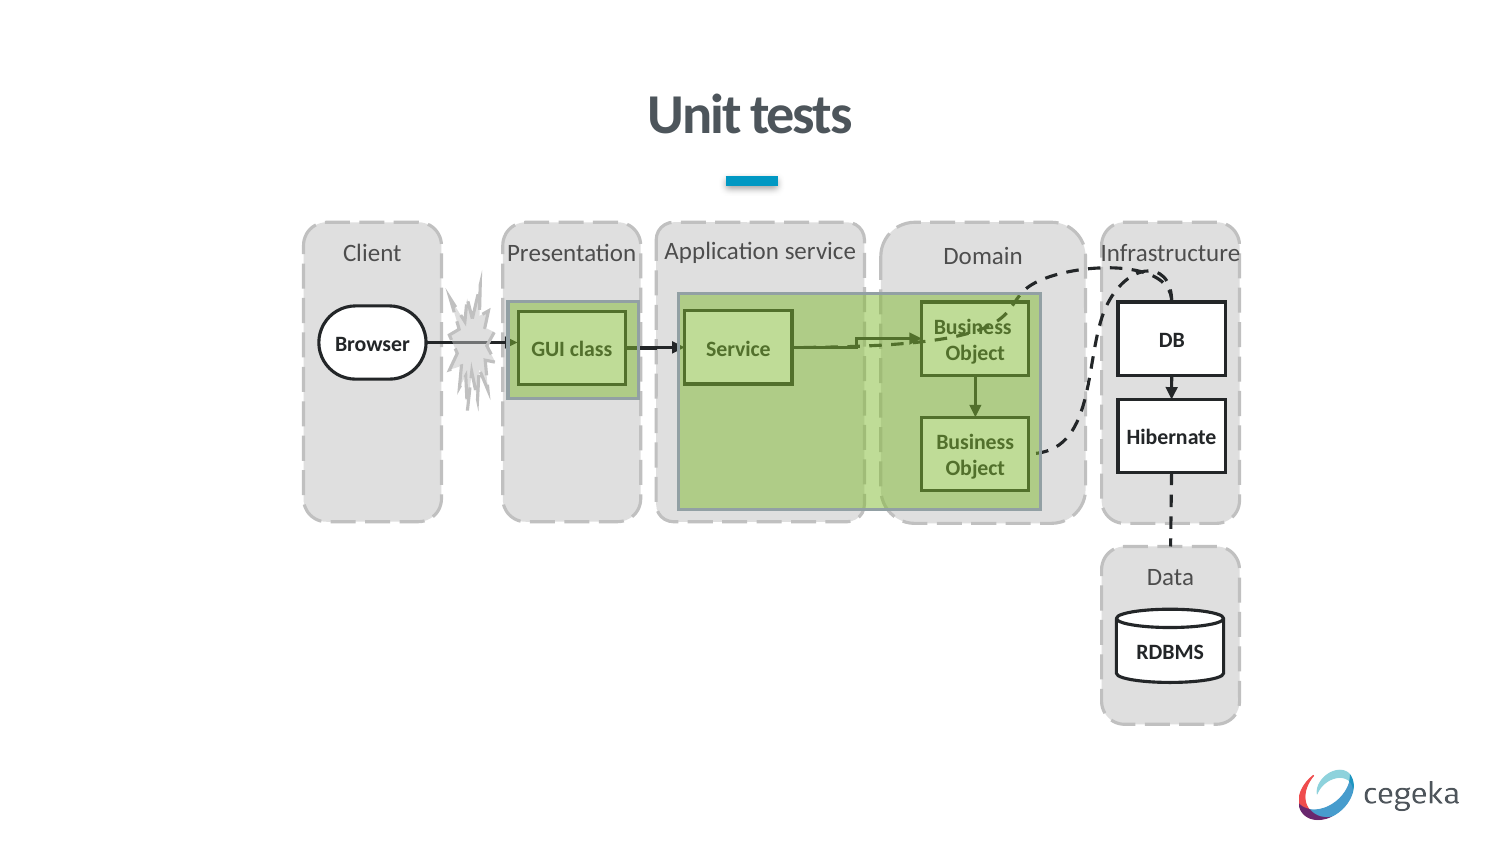

# Unit tests
Client
Presentation
Application service
Domain
Infrastructure

Business
Object
DB
Browser
Service
GUI class
Hibernate
Business
Object
Data
RDBMS